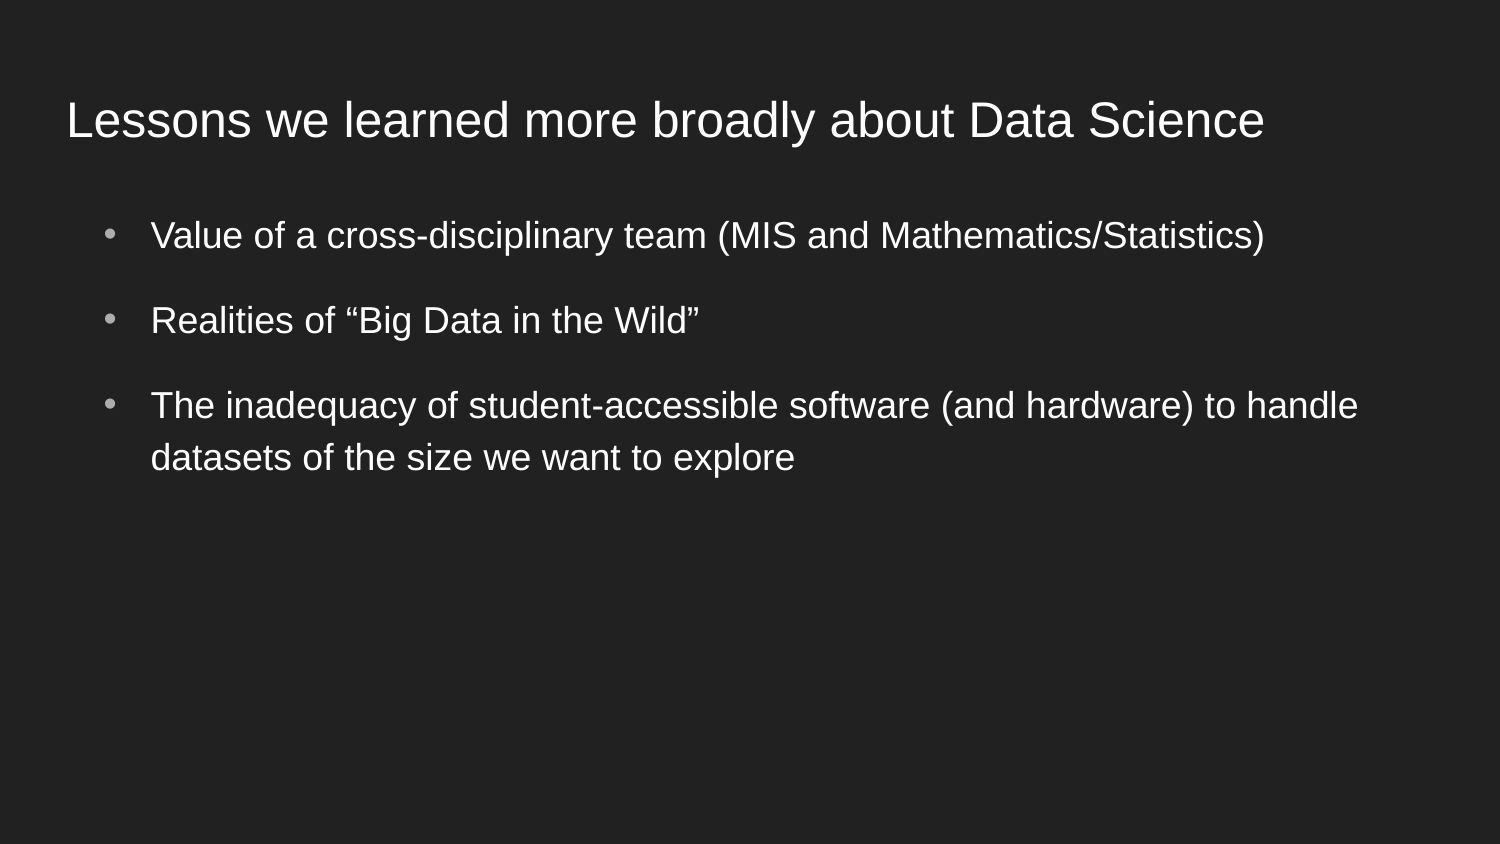

# Lessons we learned more broadly about Data Science
Value of a cross-disciplinary team (MIS and Mathematics/Statistics)
Realities of “Big Data in the Wild”
The inadequacy of student-accessible software (and hardware) to handle datasets of the size we want to explore